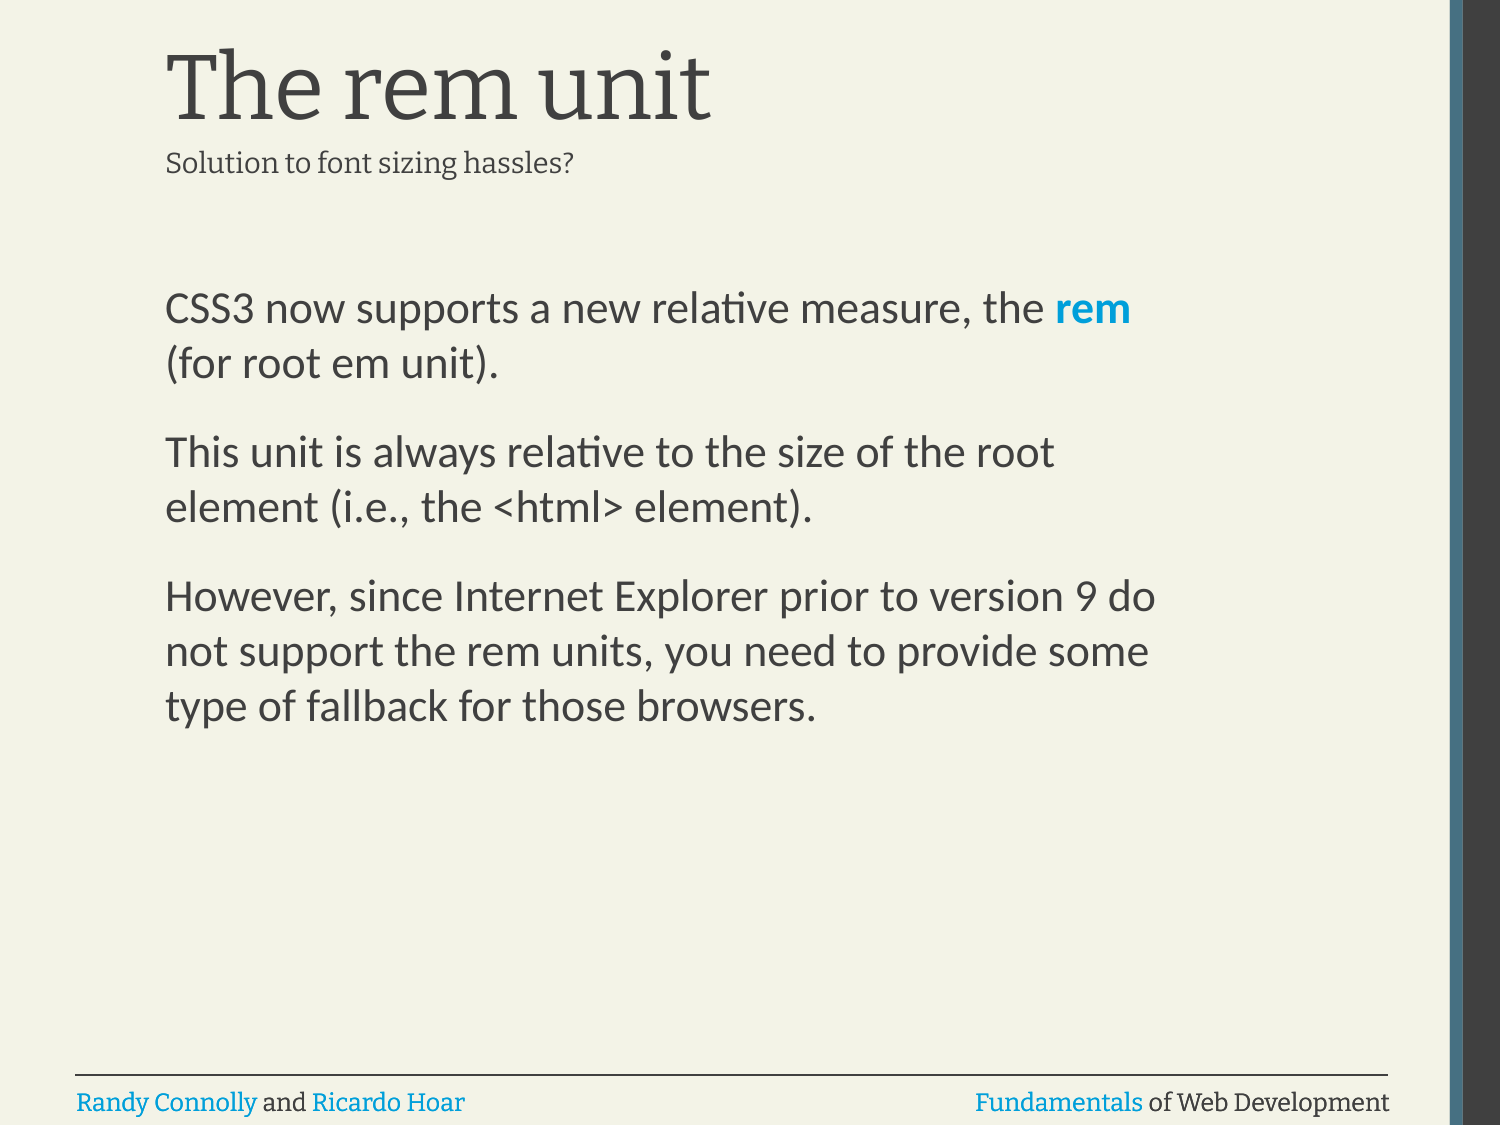

# The rem unit
Solution to font sizing hassles?
CSS3 now supports a new relative measure, the rem (for root em unit).
This unit is always relative to the size of the root element (i.e., the <html> element).
However, since Internet Explorer prior to version 9 do not support the rem units, you need to provide some type of fallback for those browsers.